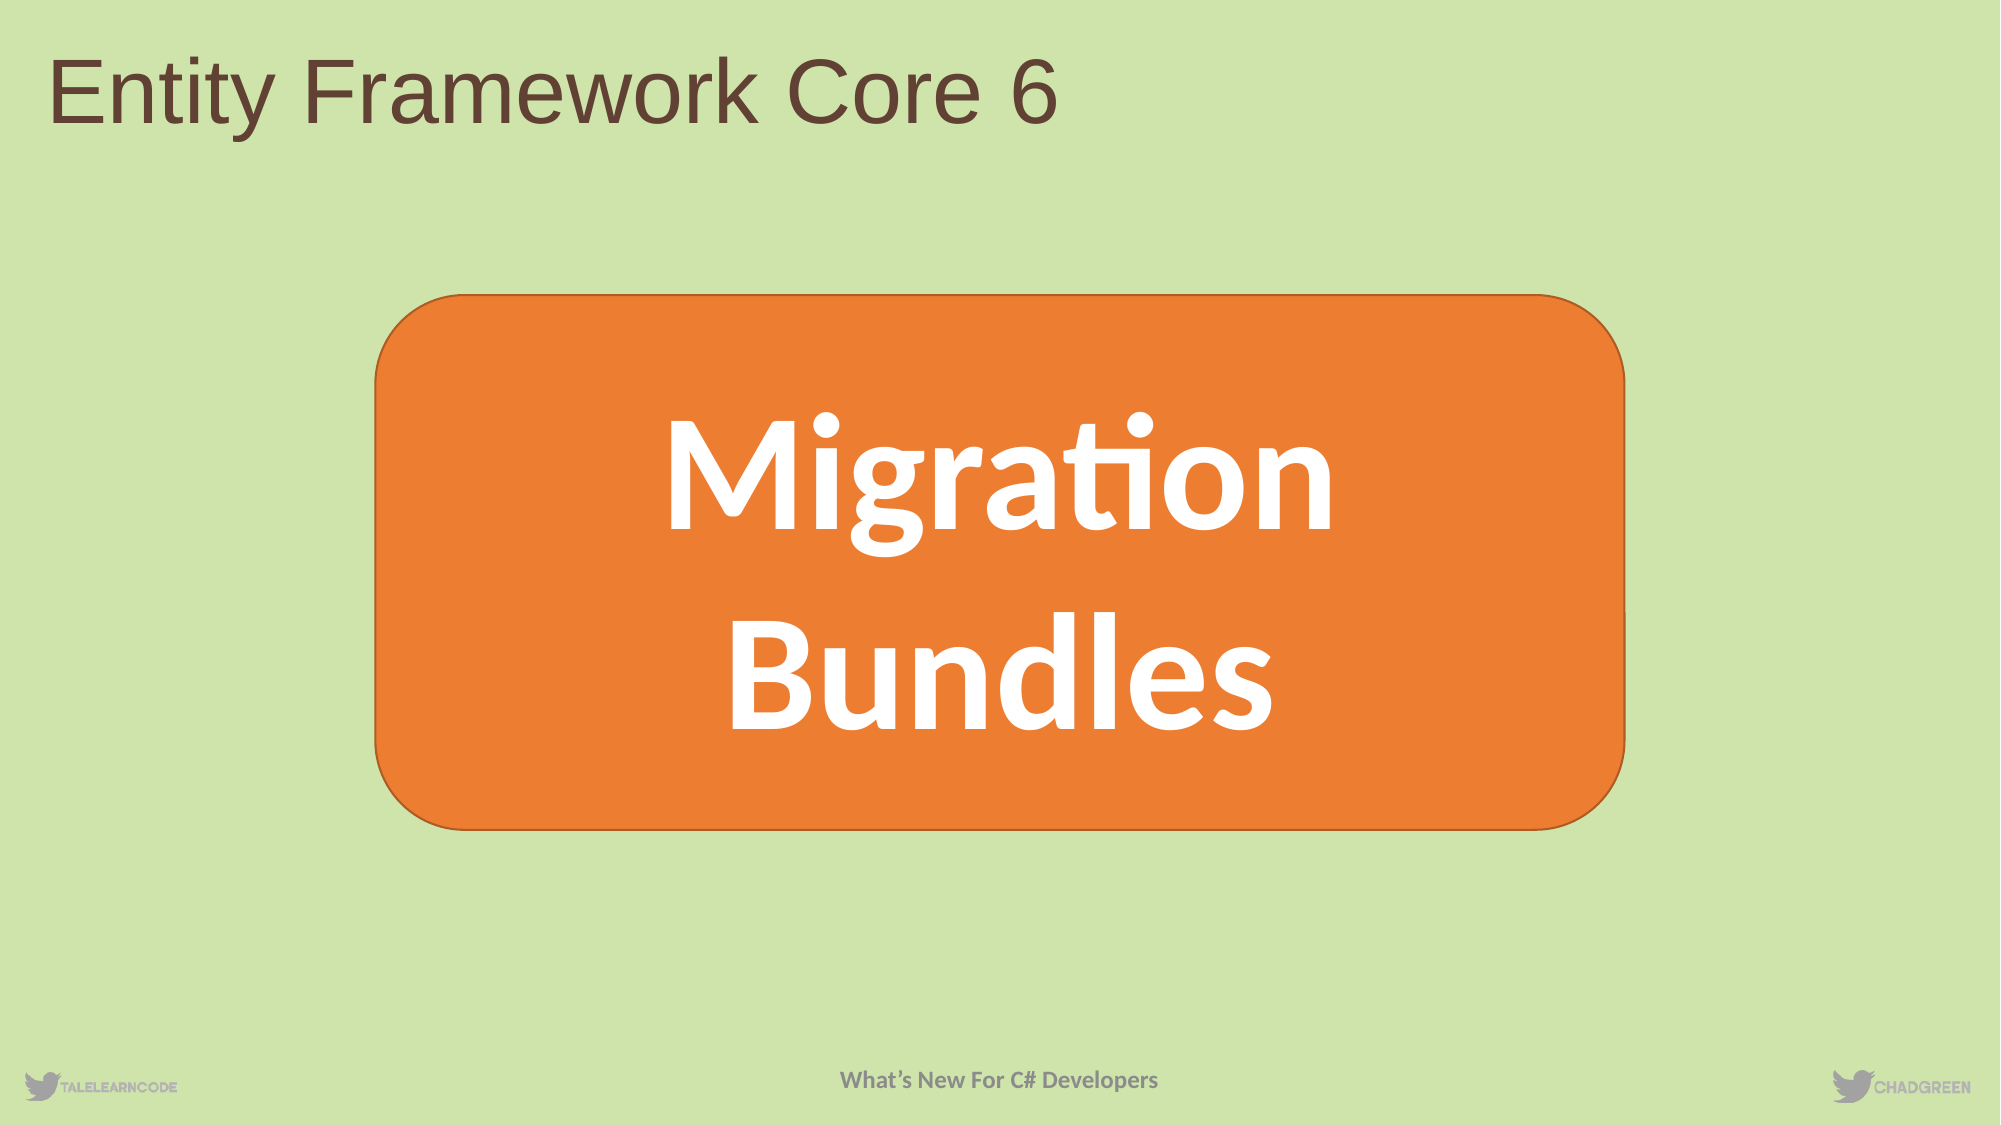

# Entity Framework Core 6
Migration Bundles